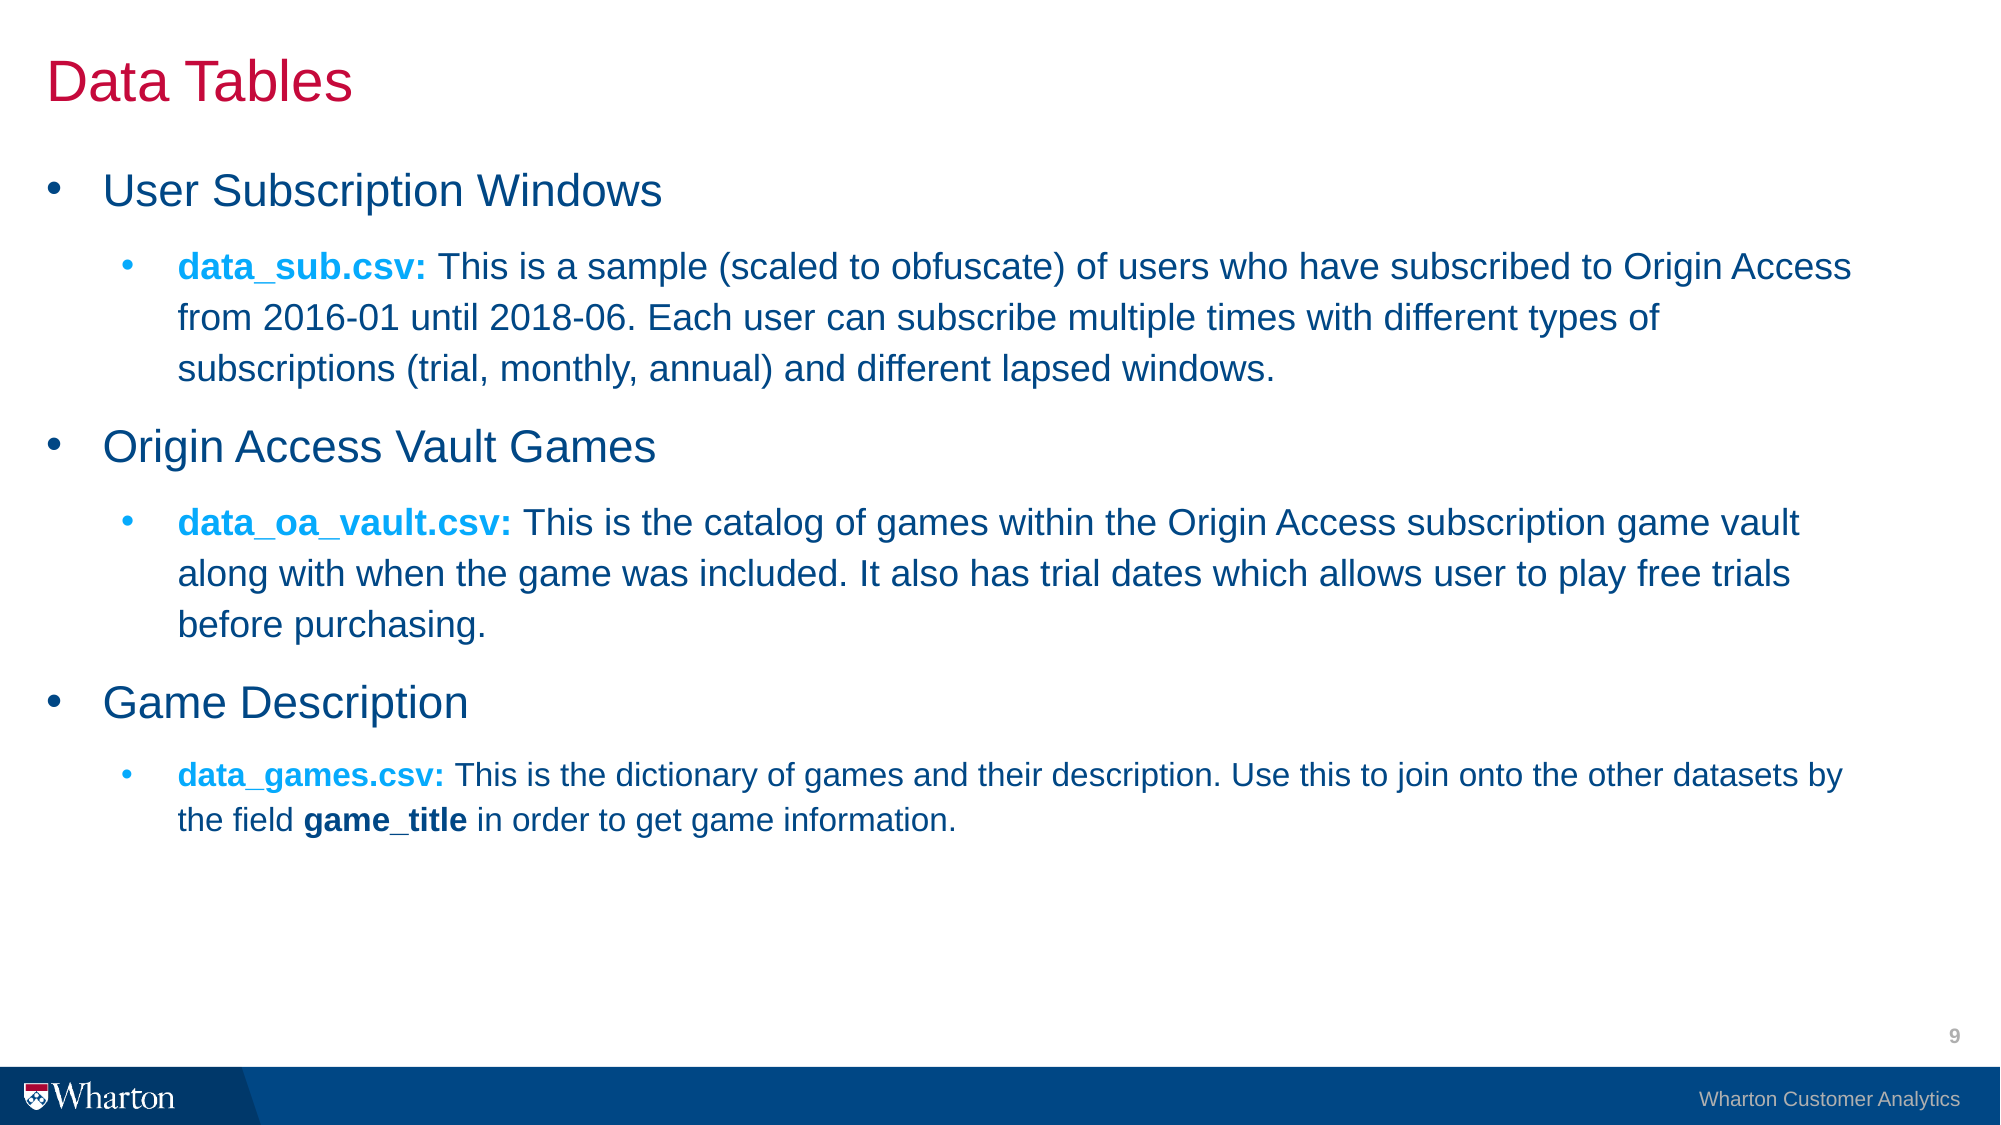

# Data Tables
User Subscription Windows
data_sub.csv: This is a sample (scaled to obfuscate) of users who have subscribed to Origin Access from 2016-01 until 2018-06. Each user can subscribe multiple times with different types of subscriptions (trial, monthly, annual) and different lapsed windows.
Origin Access Vault Games
data_oa_vault.csv: This is the catalog of games within the Origin Access subscription game vault along with when the game was included. It also has trial dates which allows user to play free trials before purchasing.
Game Description
data_games.csv: This is the dictionary of games and their description. Use this to join onto the other datasets by the field game_title in order to get game information.
9
Wharton Customer Analytics